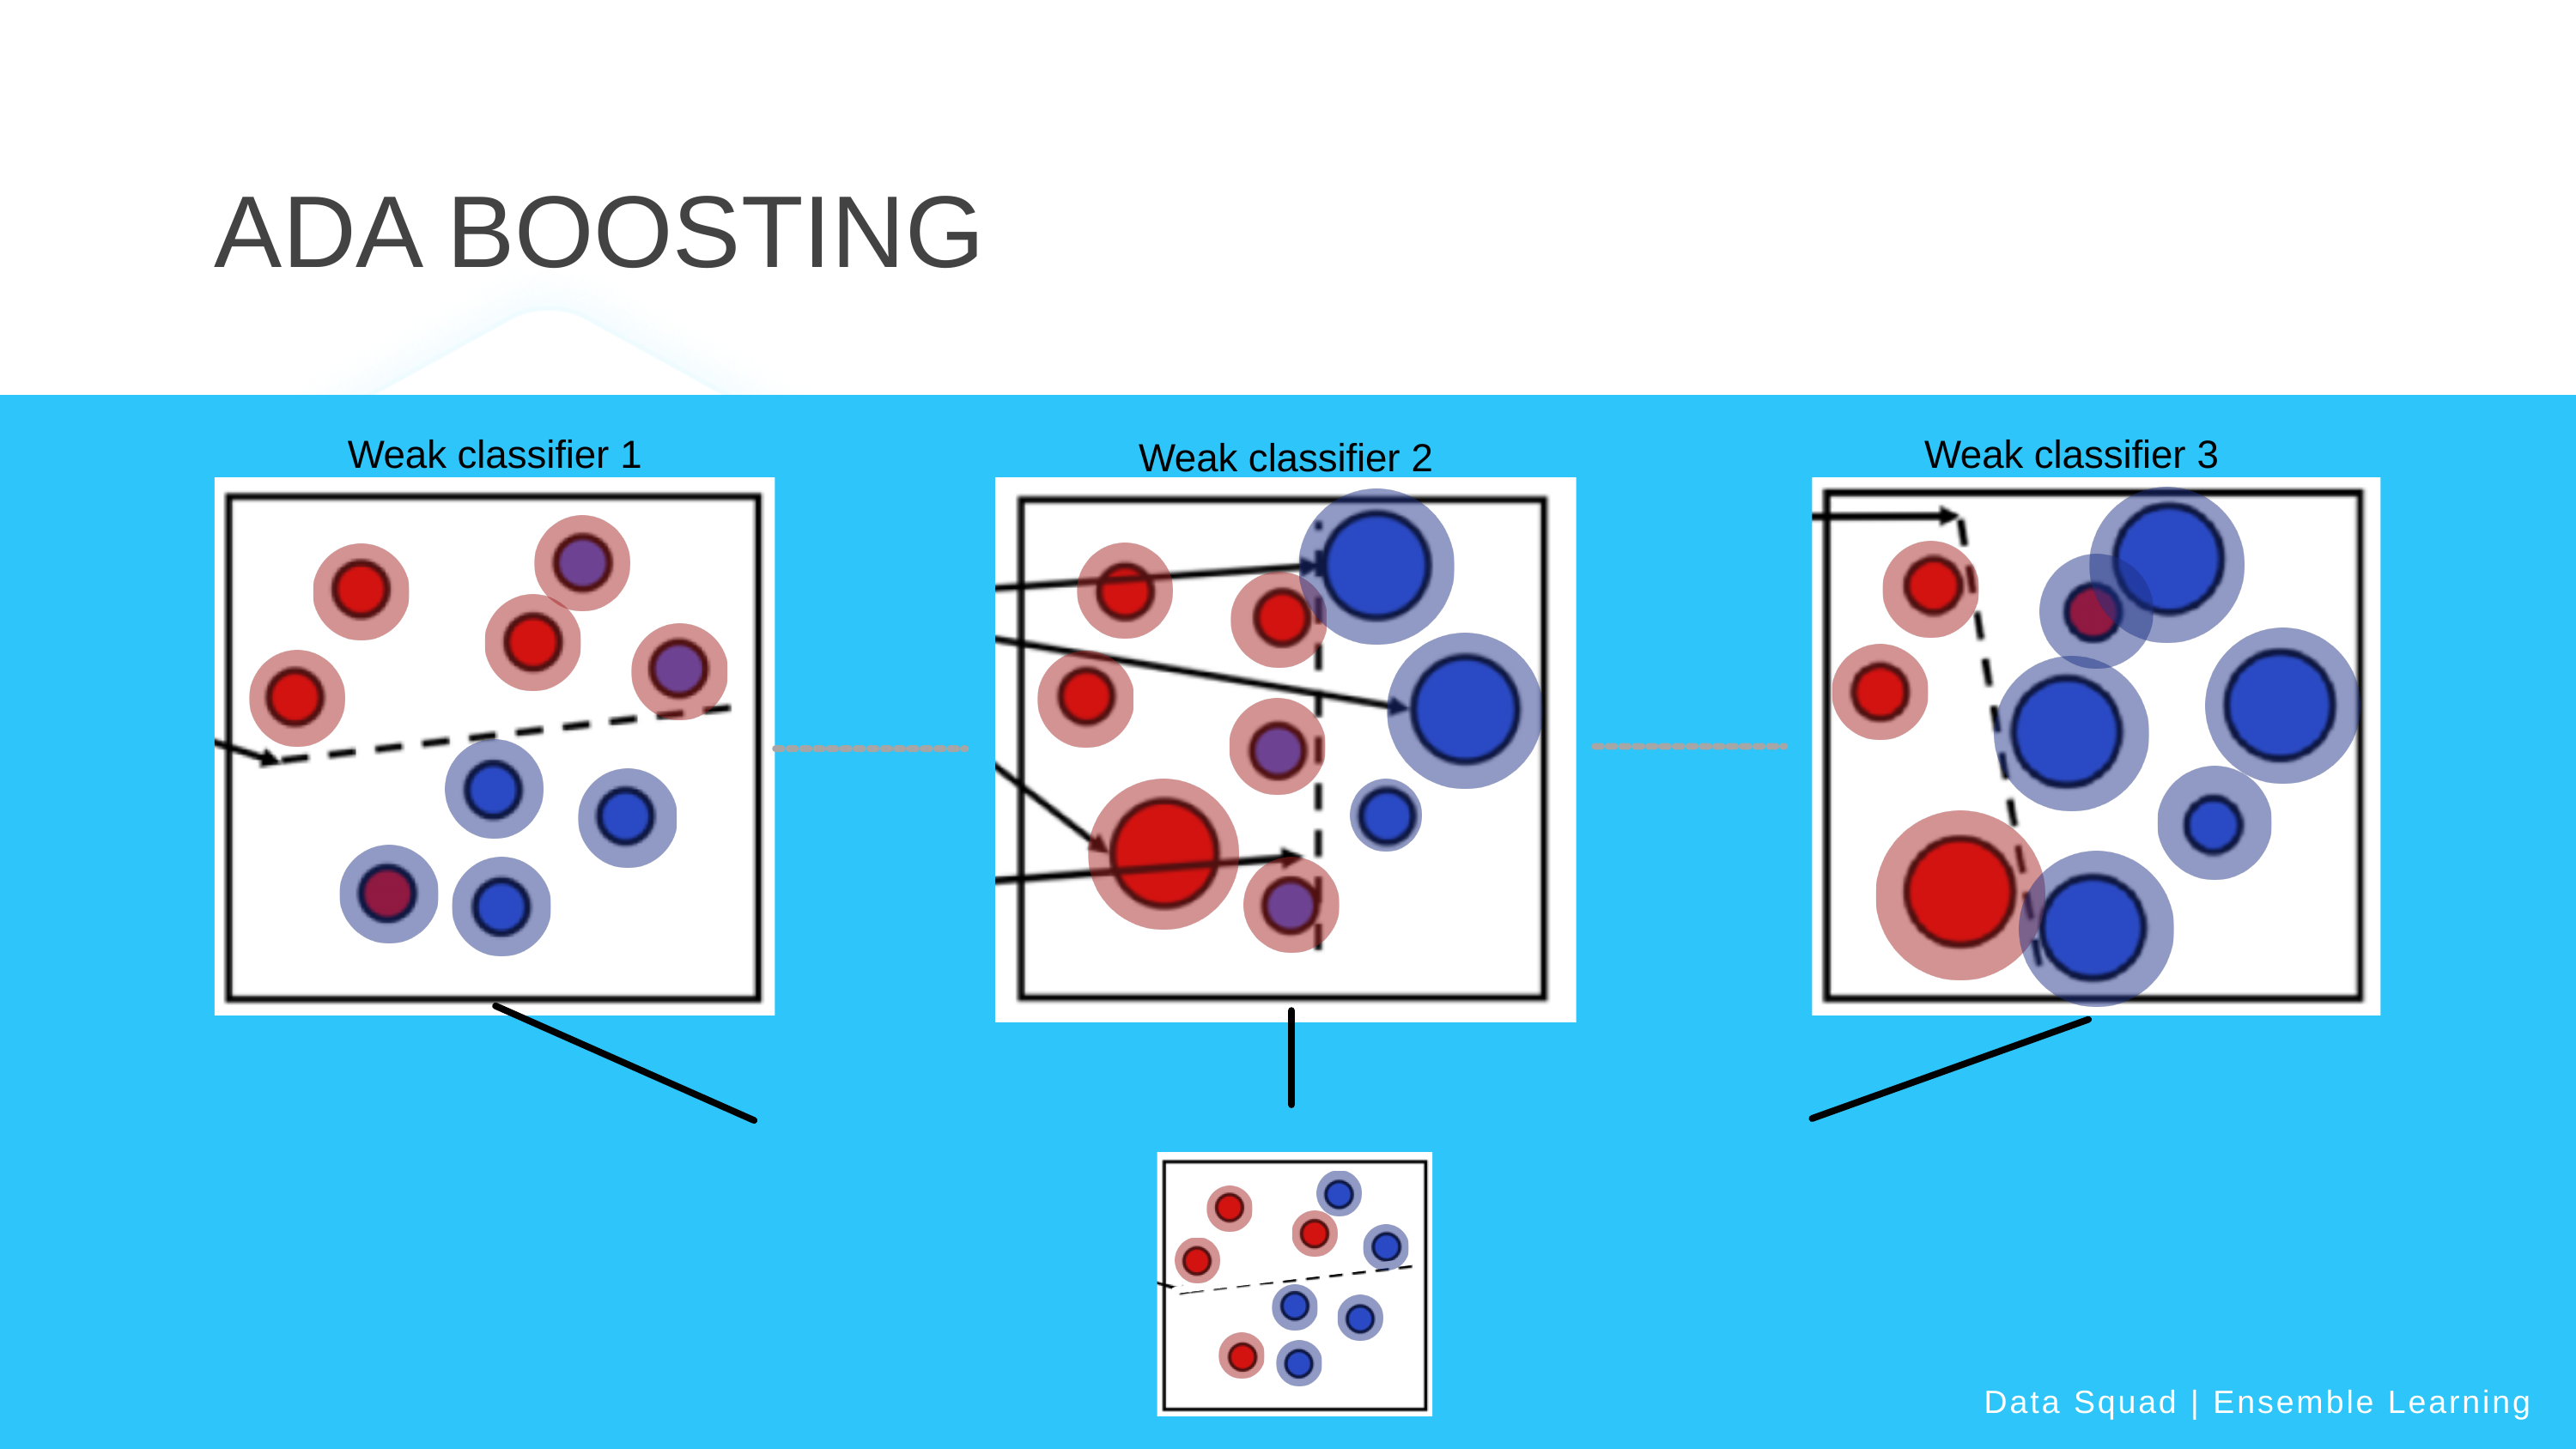

ADA BOOSTING

Weak classifier 1
Weak classifier 3
Weak classifier 2

Data Squad | Ensemble Learning